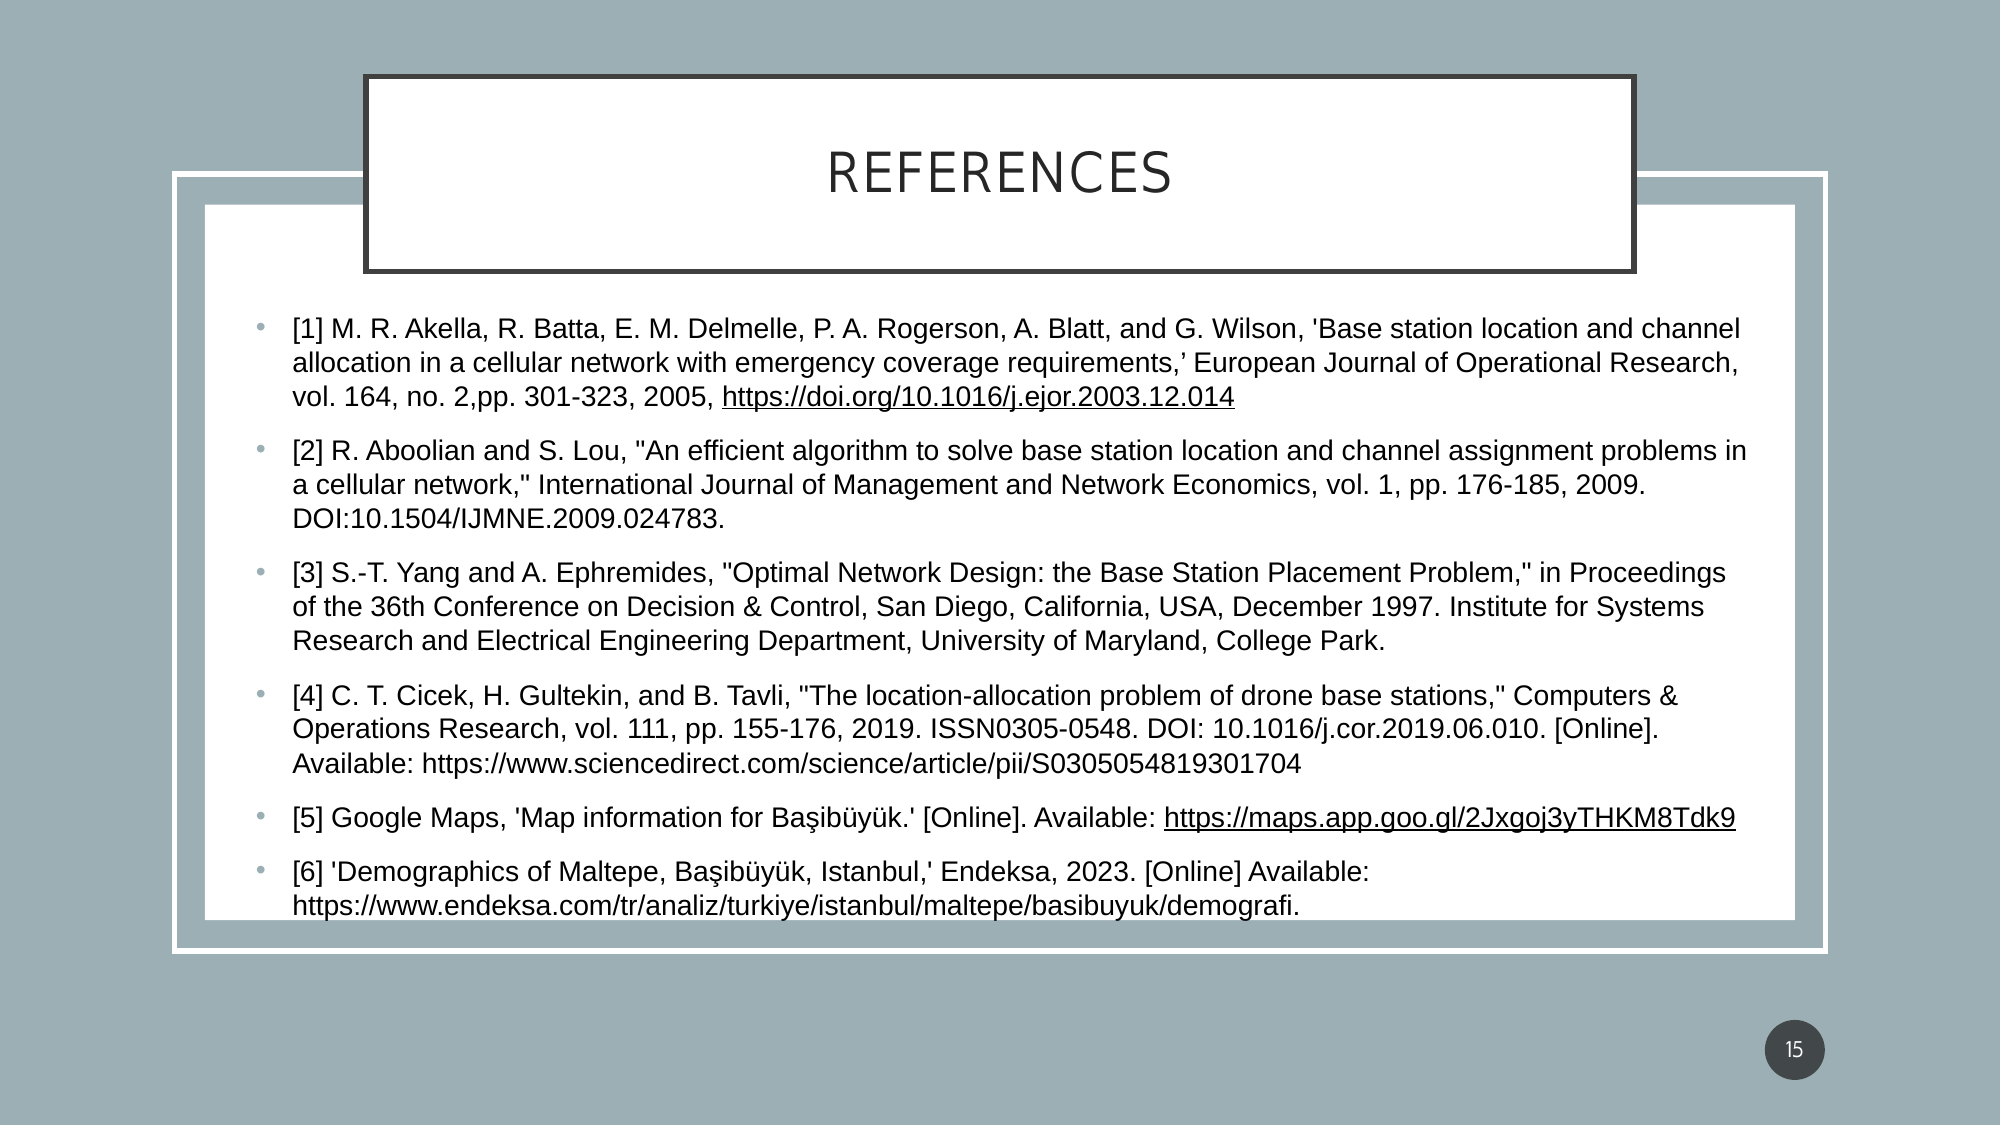

# references

[1] M. R. Akella, R. Batta, E. M. Delmelle, P. A. Rogerson, A. Blatt, and G. Wilson, 'Base station location and channel allocation in a cellular network with emergency coverage requirements,’ European Journal of Operational Research, vol. 164, no. 2,pp. 301-323, 2005, https://doi.org/10.1016/j.ejor.2003.12.014
[2] R. Aboolian and S. Lou, "An efficient algorithm to solve base station location and channel assignment problems in a cellular network," International Journal of Management and Network Economics, vol. 1, pp. 176-185, 2009. DOI:10.1504/IJMNE.2009.024783.
[3] S.-T. Yang and A. Ephremides, "Optimal Network Design: the Base Station Placement Problem," in Proceedings of the 36th Conference on Decision & Control, San Diego, California, USA, December 1997. Institute for Systems Research and Electrical Engineering Department, University of Maryland, College Park.
[4] C. T. Cicek, H. Gultekin, and B. Tavli, "The location-allocation problem of drone base stations," Computers & Operations Research, vol. 111, pp. 155-176, 2019. ISSN0305-0548. DOI: 10.1016/j.cor.2019.06.010. [Online]. Available: https://www.sciencedirect.com/science/article/pii/S0305054819301704
[5] Google Maps, 'Map information for Başibüyük.' [Online]. Available: https://maps.app.goo.gl/2Jxgoj3yTHKM8Tdk9
[6] 'Demographics of Maltepe, Başibüyük, Istanbul,' Endeksa, 2023. [Online] Available: https://www.endeksa.com/tr/analiz/turkiye/istanbul/maltepe/basibuyuk/demografi.

15